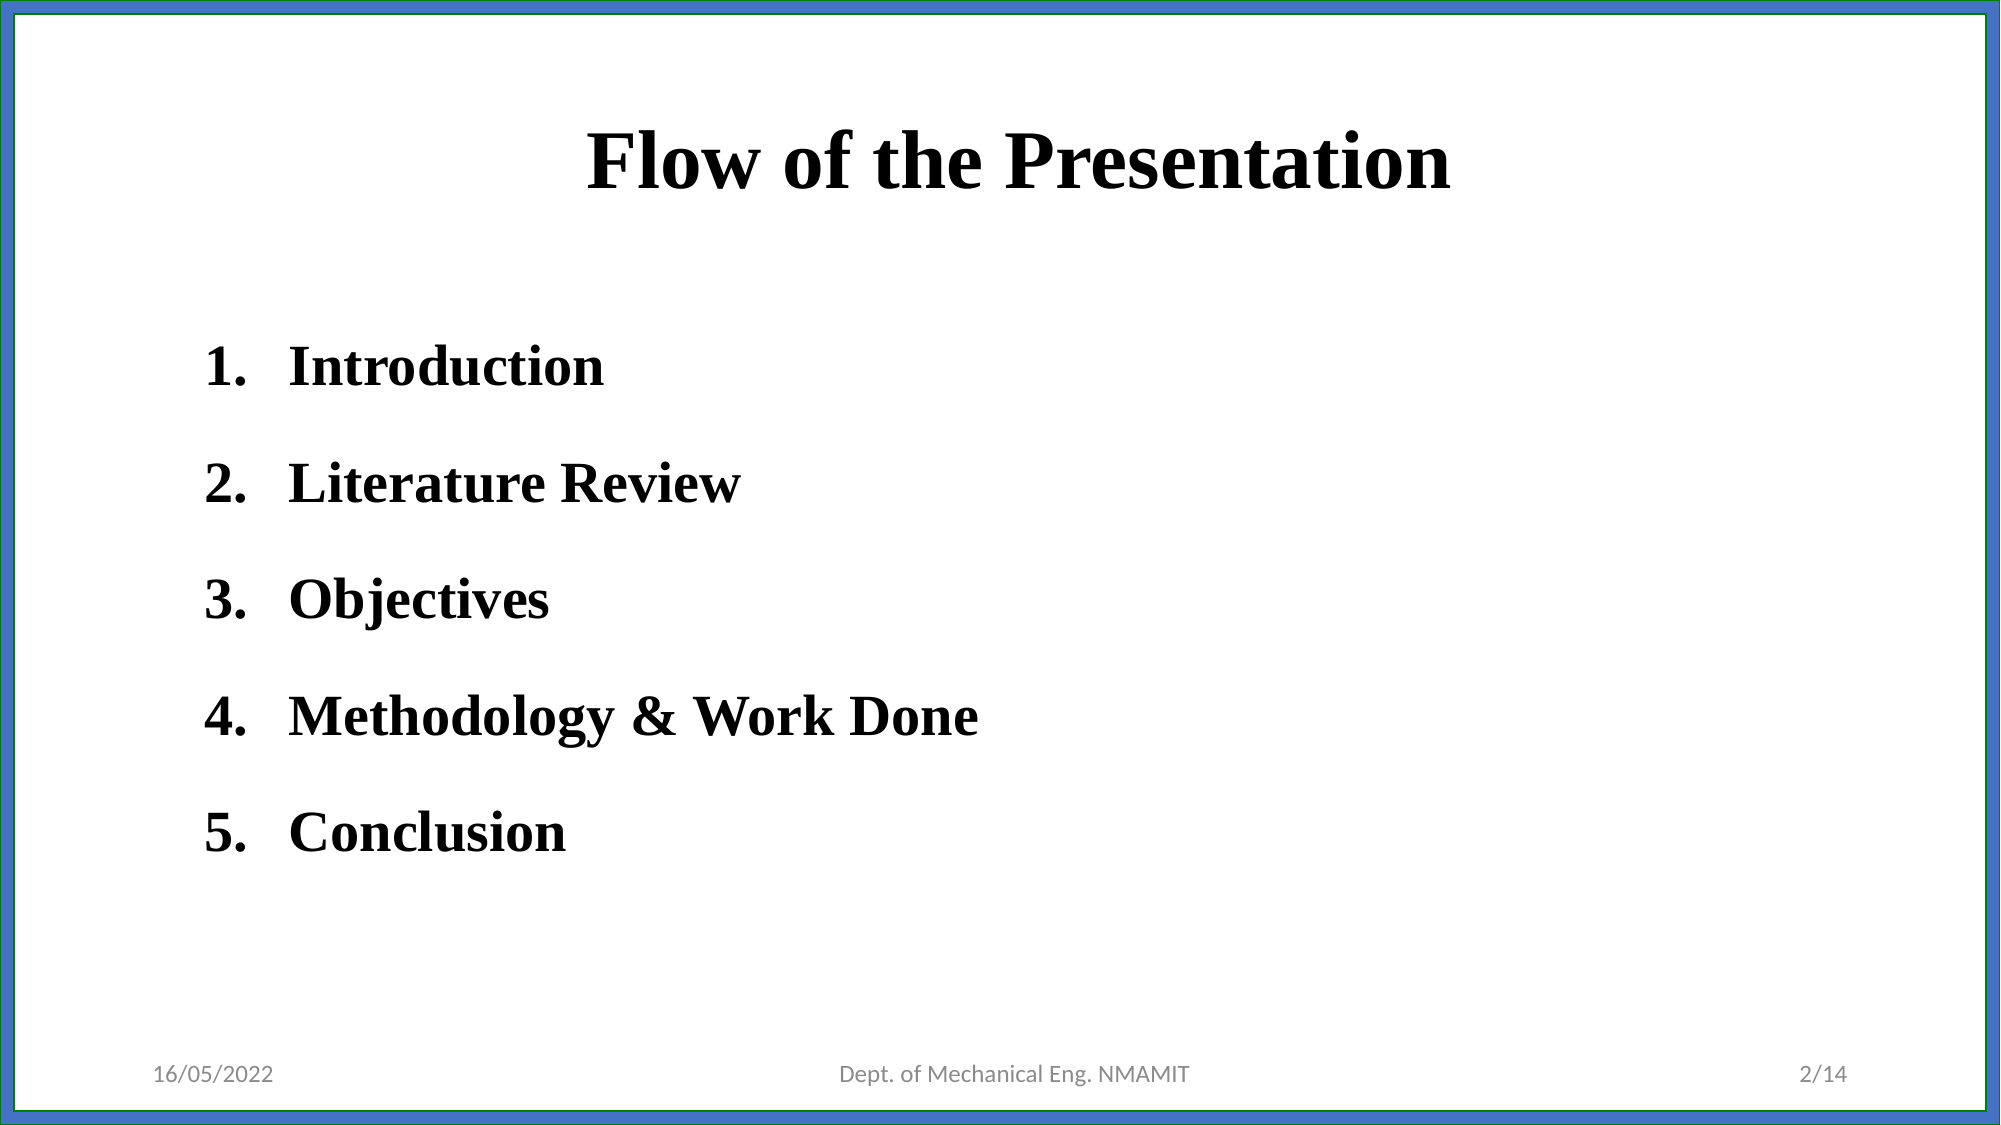

Flow of the Presentation
Introduction
Literature Review
Objectives
Methodology & Work Done
Conclusion

2/14
Dept. of Mechanical Eng. NMAMIT
16/05/2022